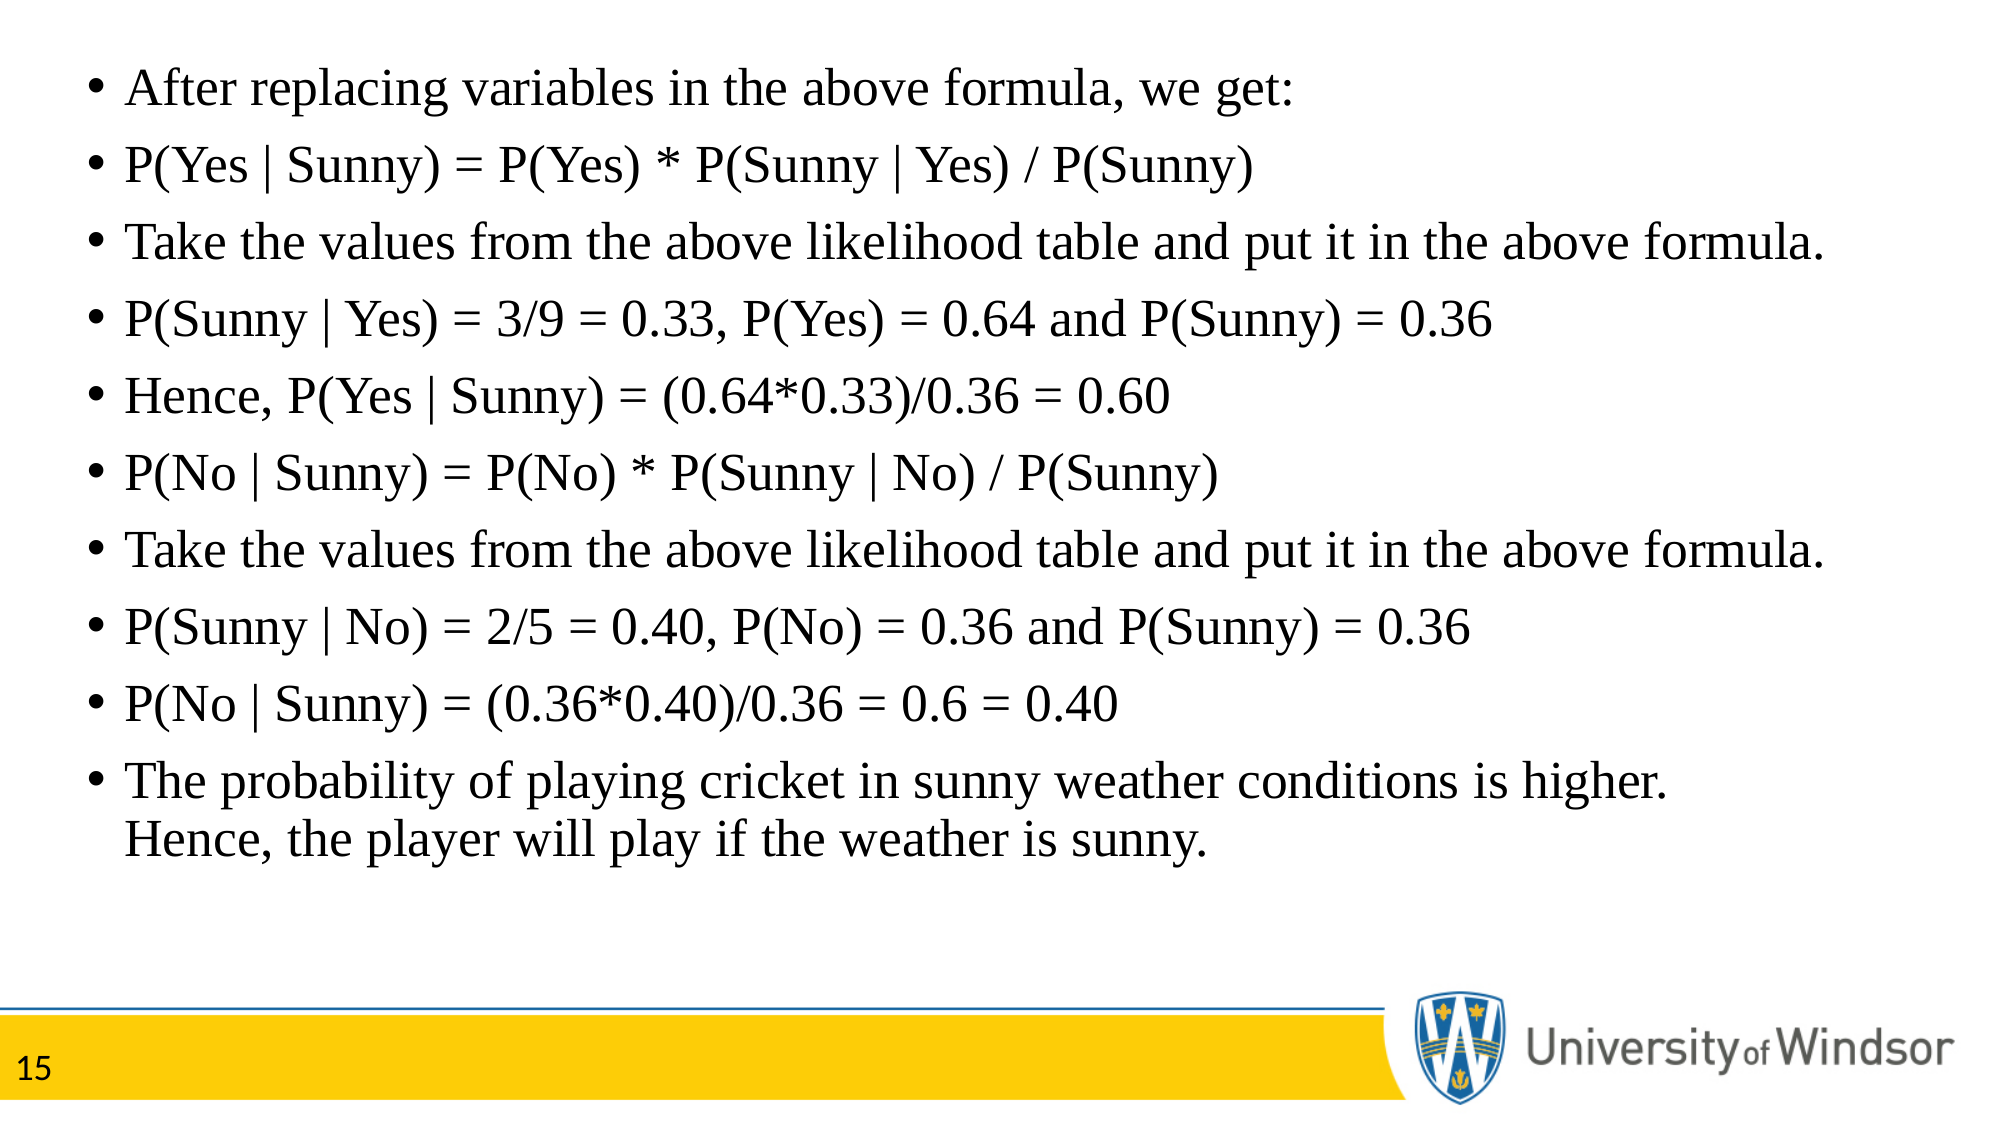

After replacing variables in the above formula, we get:
P(Yes | Sunny) = P(Yes) * P(Sunny | Yes) / P(Sunny)
Take the values from the above likelihood table and put it in the above formula.
P(Sunny | Yes) = 3/9 = 0.33, P(Yes) = 0.64 and P(Sunny) = 0.36
Hence, P(Yes | Sunny) = (0.64*0.33)/0.36 = 0.60
P(No | Sunny) = P(No) * P(Sunny | No) / P(Sunny)
Take the values from the above likelihood table and put it in the above formula.
P(Sunny | No) = 2/5 = 0.40, P(No) = 0.36 and P(Sunny) = 0.36
P(No | Sunny) = (0.36*0.40)/0.36 = 0.6 = 0.40
The probability of playing cricket in sunny weather conditions is higher. Hence, the player will play if the weather is sunny.

15